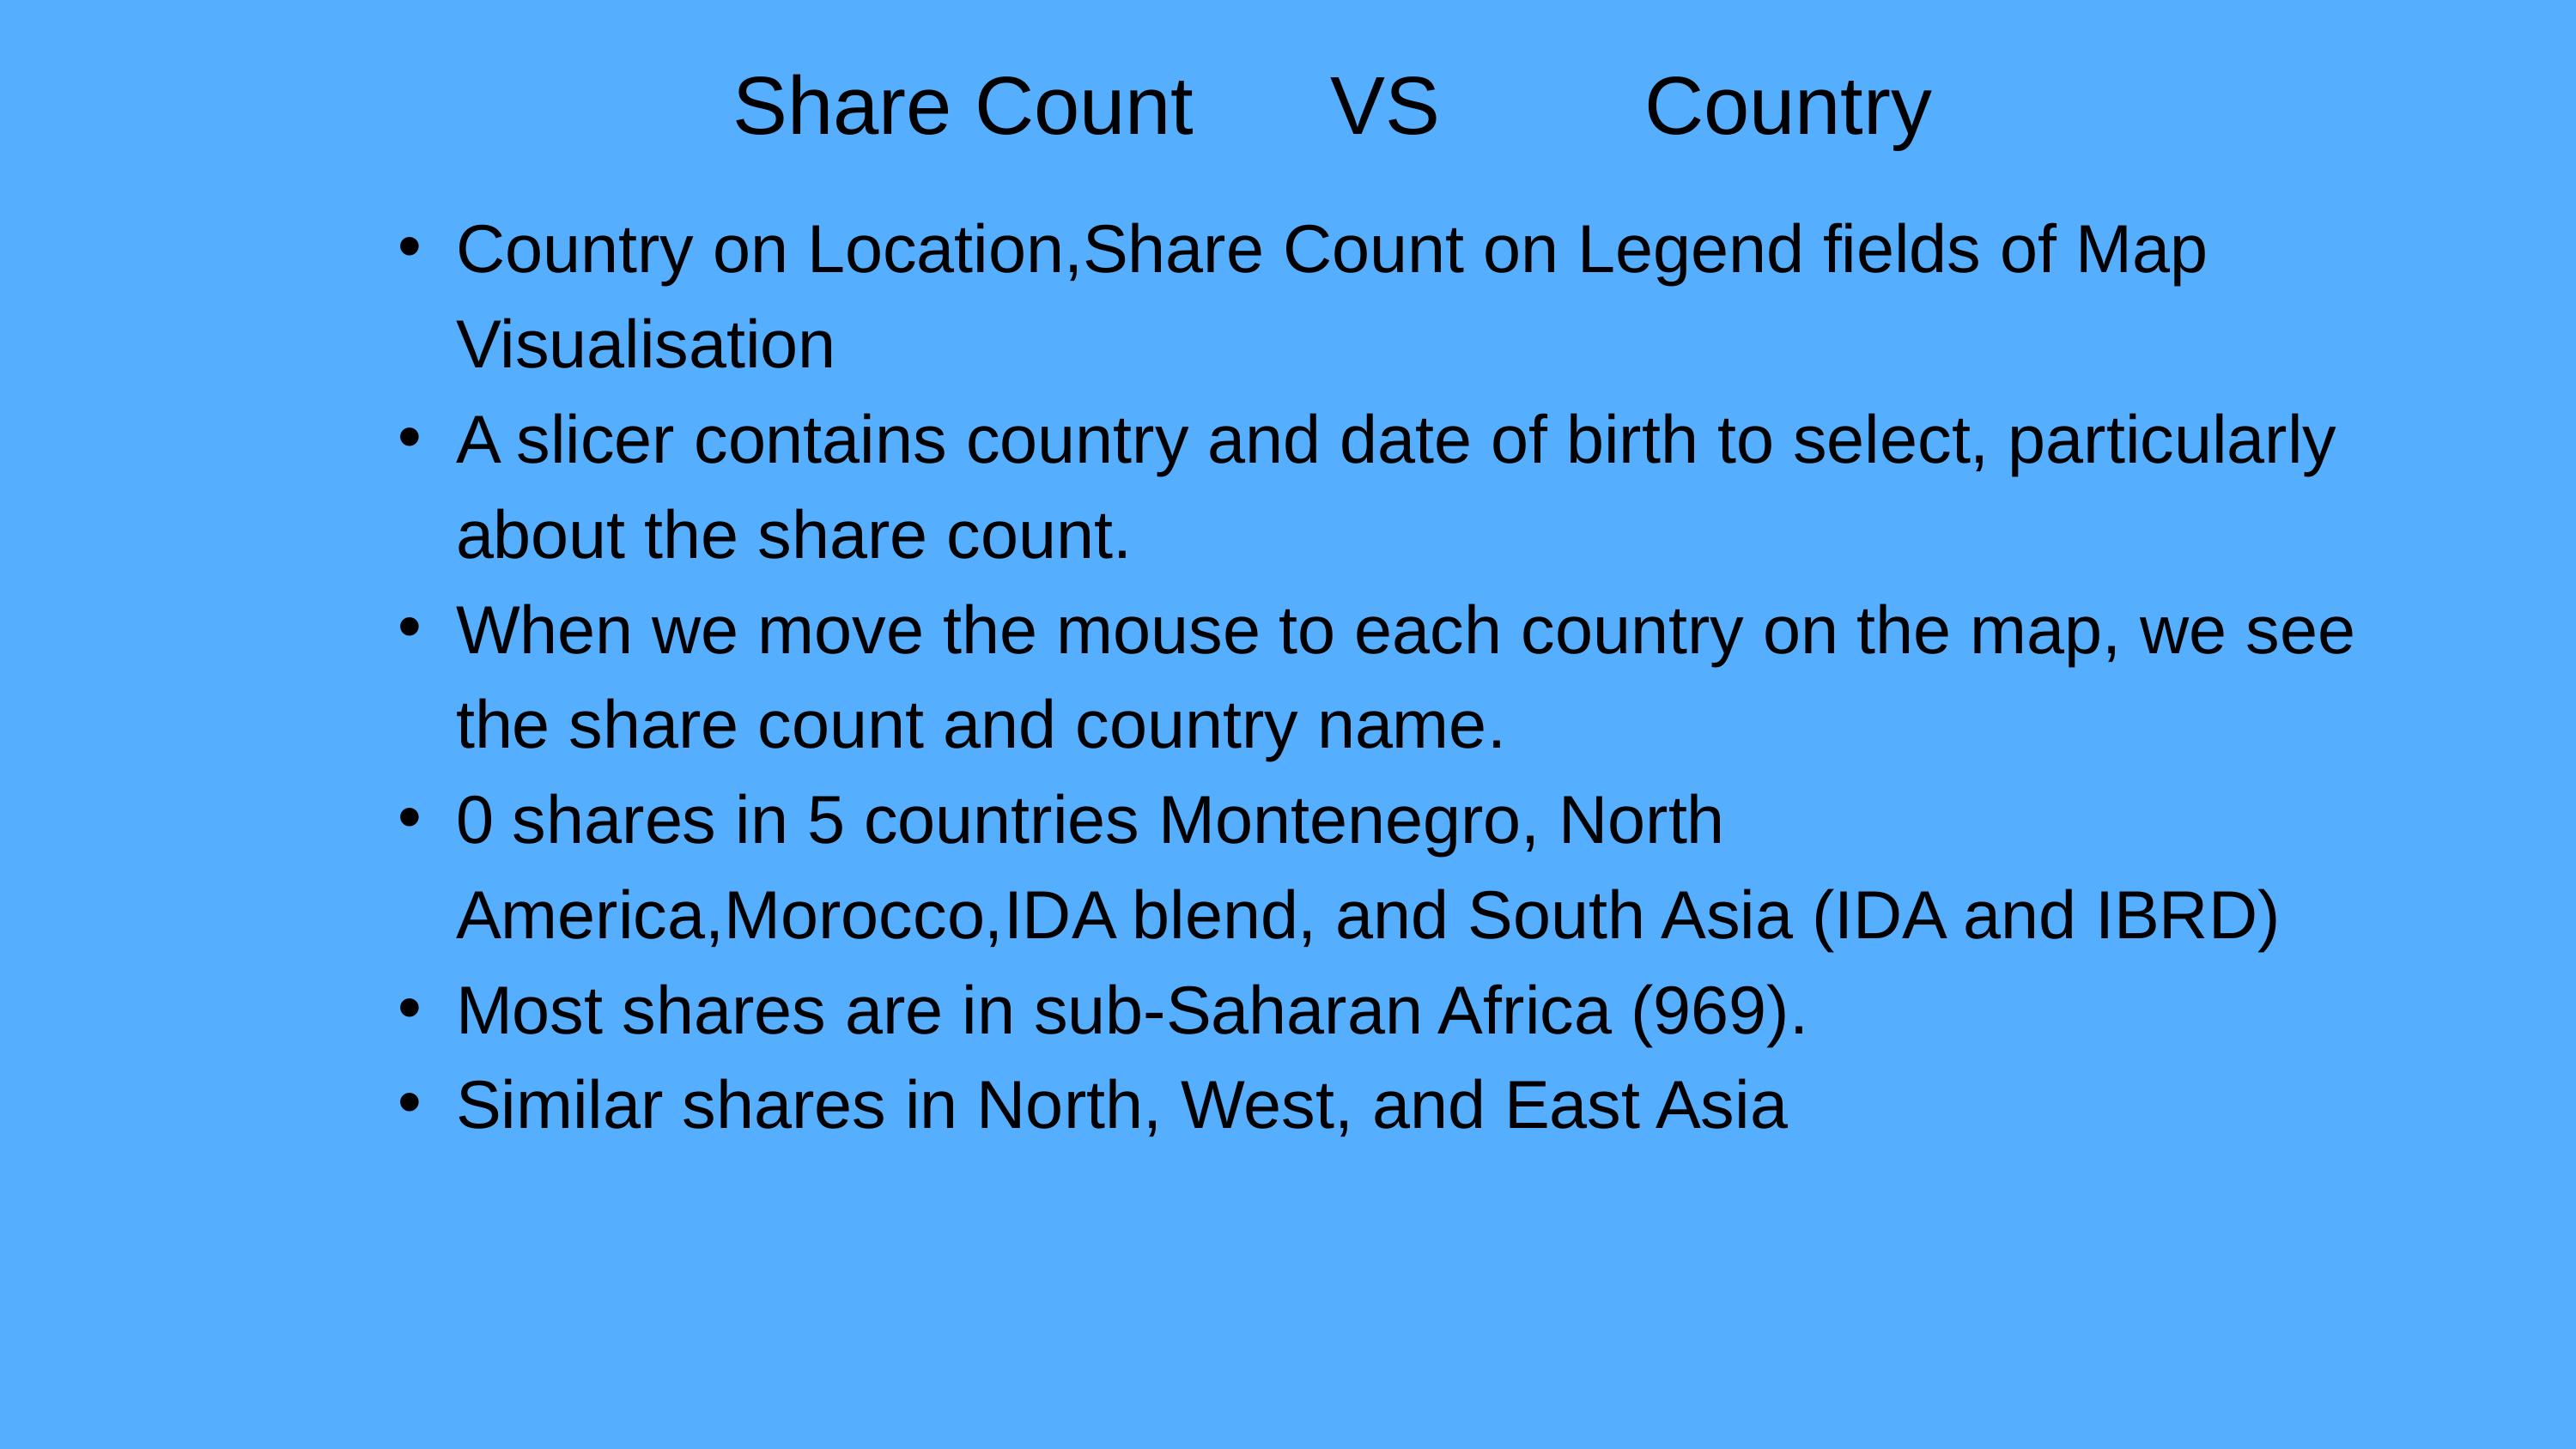

Share Count      VS         Country
Country on Location,Share Count on Legend fields of Map Visualisation
A slicer contains country and date of birth to select, particularly about the share count.
When we move the mouse to each country on the map, we see the share count and country name.
0 shares in 5 countries Montenegro, North America,Morocco,IDA blend, and South Asia (IDA and IBRD)
Most shares are in sub-Saharan Africa (969).
Similar shares in North, West, and East Asia